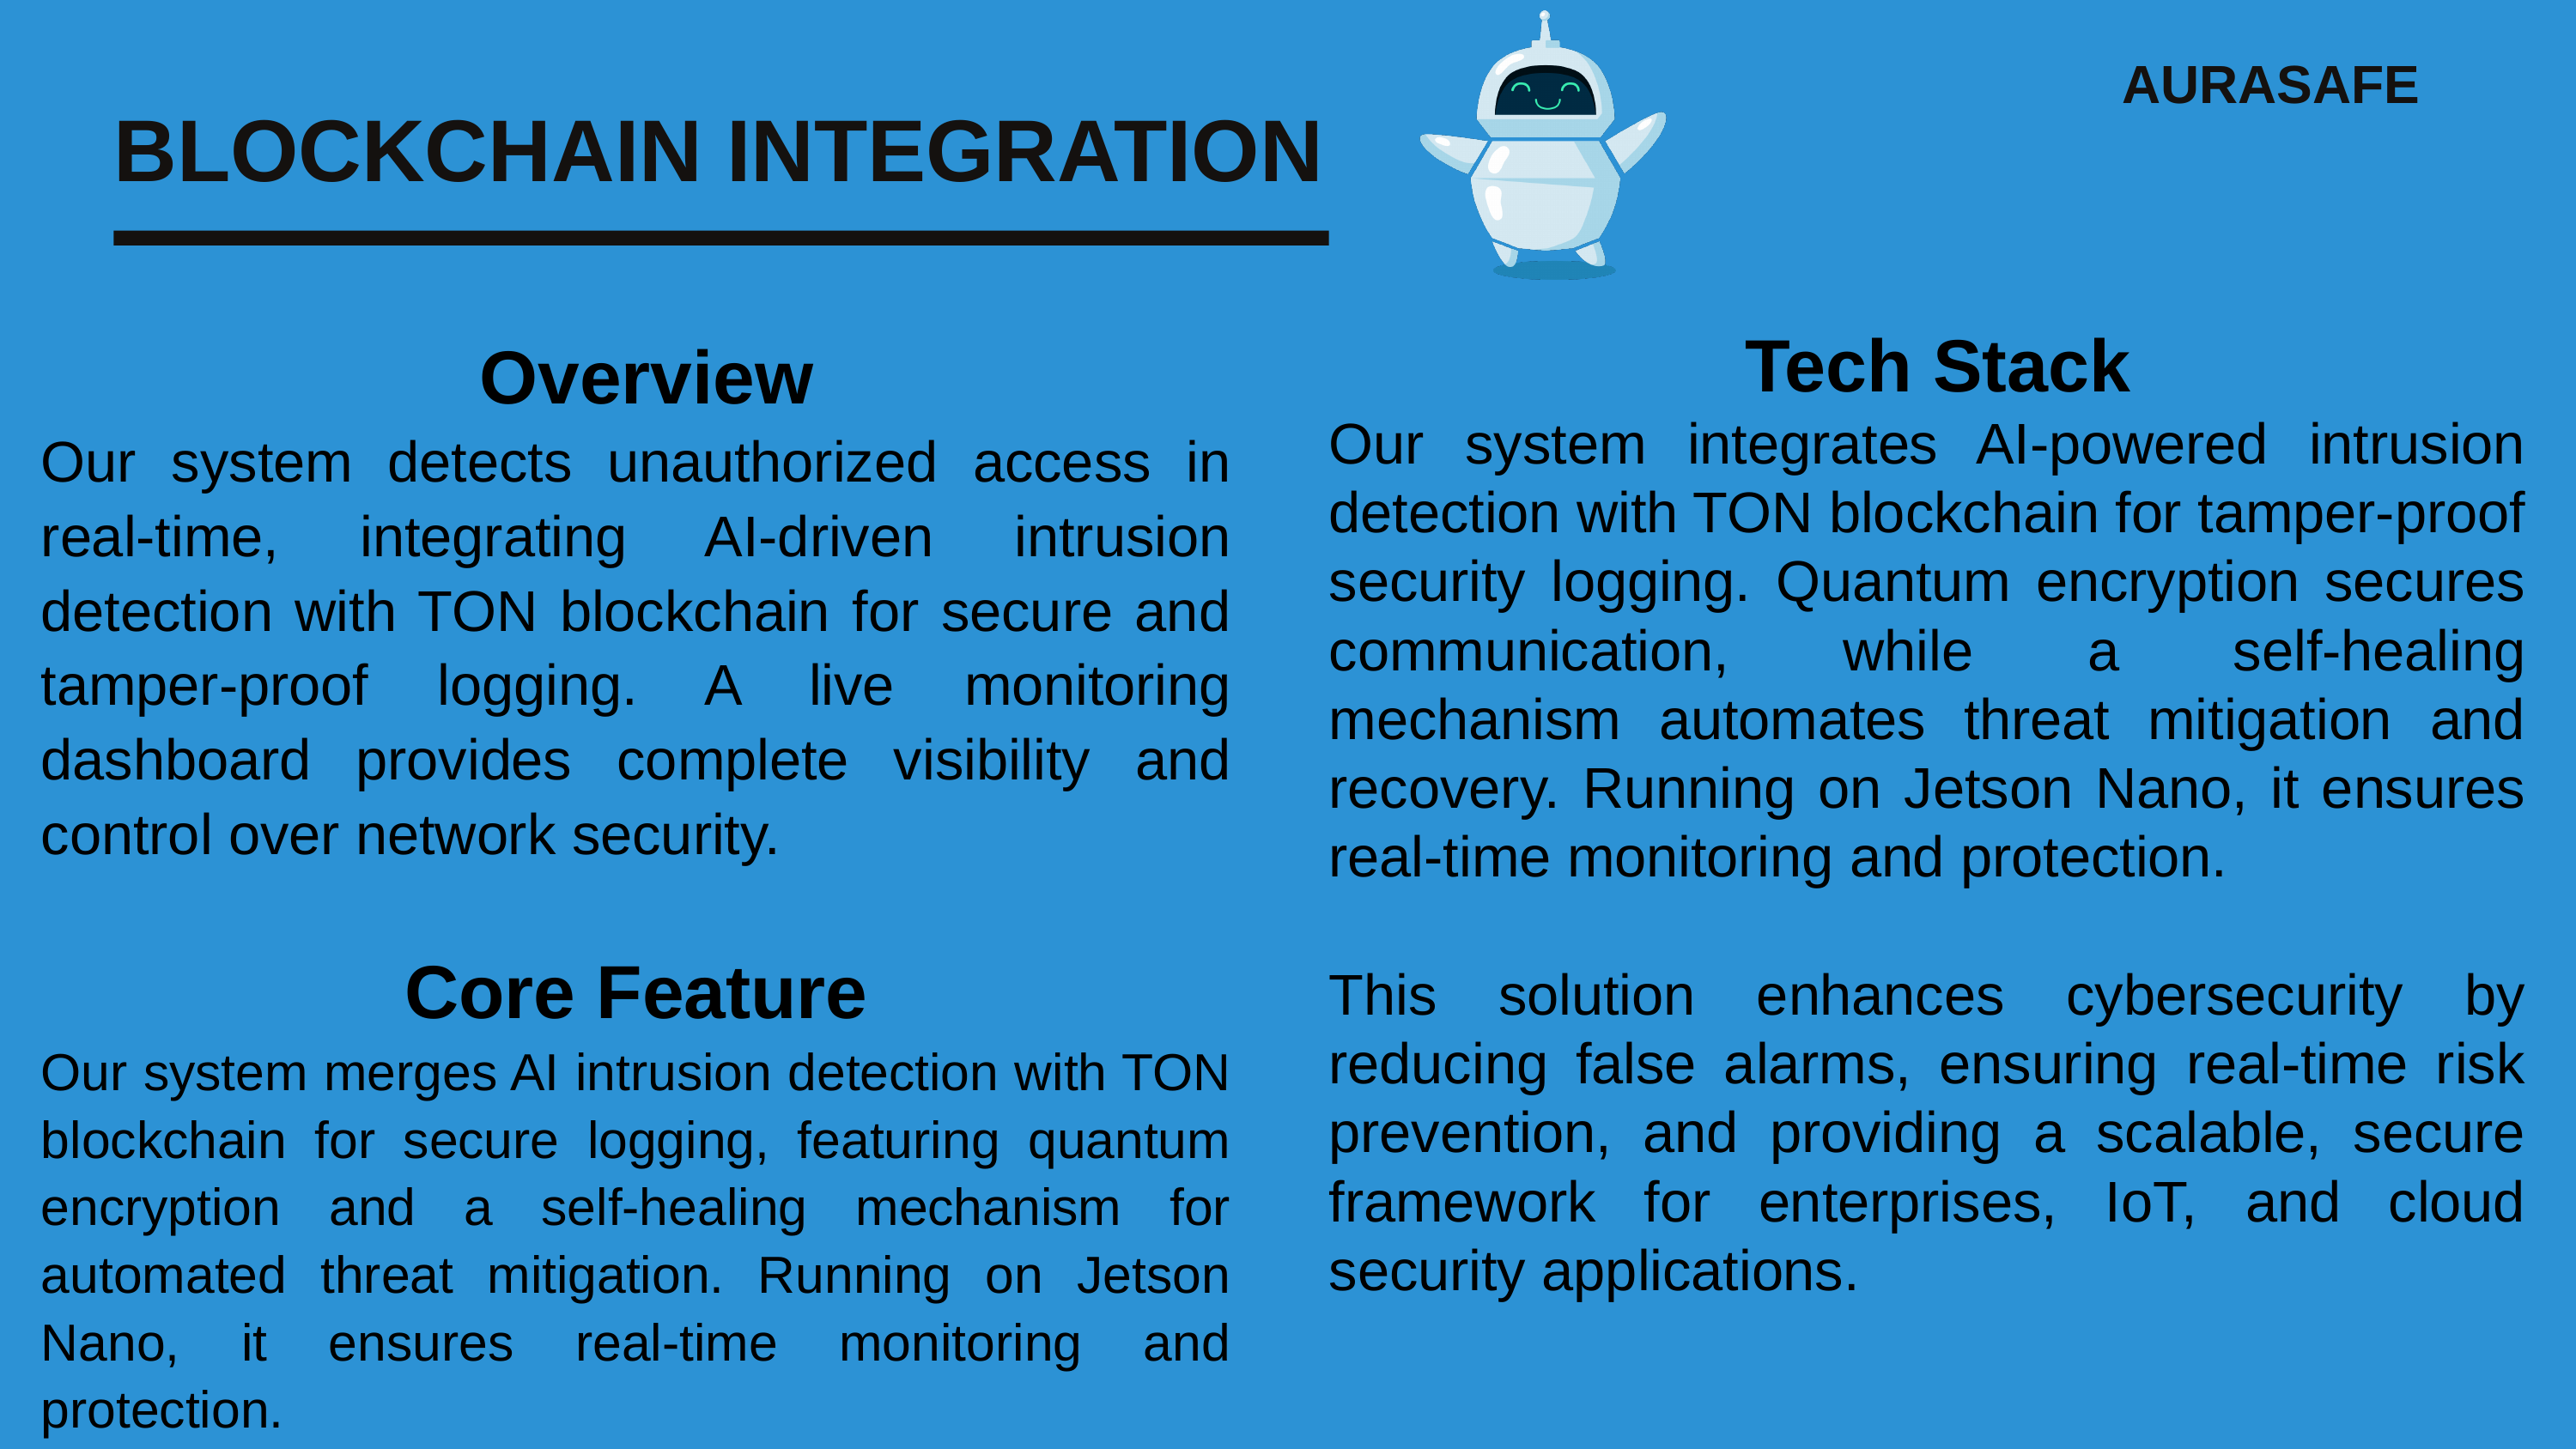

AURASAFE
BLOCKCHAIN INTEGRATION

 Tech Stack
Our system integrates AI-powered intrusion detection with TON blockchain for tamper-proof security logging. Quantum encryption secures communication, while a self-healing mechanism automates threat mitigation and recovery. Running on Jetson Nano, it ensures real-time monitoring and protection.

This solution enhances cybersecurity by reducing false alarms, ensuring real-time risk prevention, and providing a scalable, secure framework for enterprises, IoT, and cloud security applications.

 Overview
Our system detects unauthorized access in real-time, integrating AI-driven intrusion detection with TON blockchain for secure and tamper-proof logging. A live monitoring dashboard provides complete visibility and control over network security.

Core Feature
Our system merges AI intrusion detection with TON blockchain for secure logging, featuring quantum encryption and a self-healing mechanism for automated threat mitigation. Running on Jetson Nano, it ensures real-time monitoring and protection.